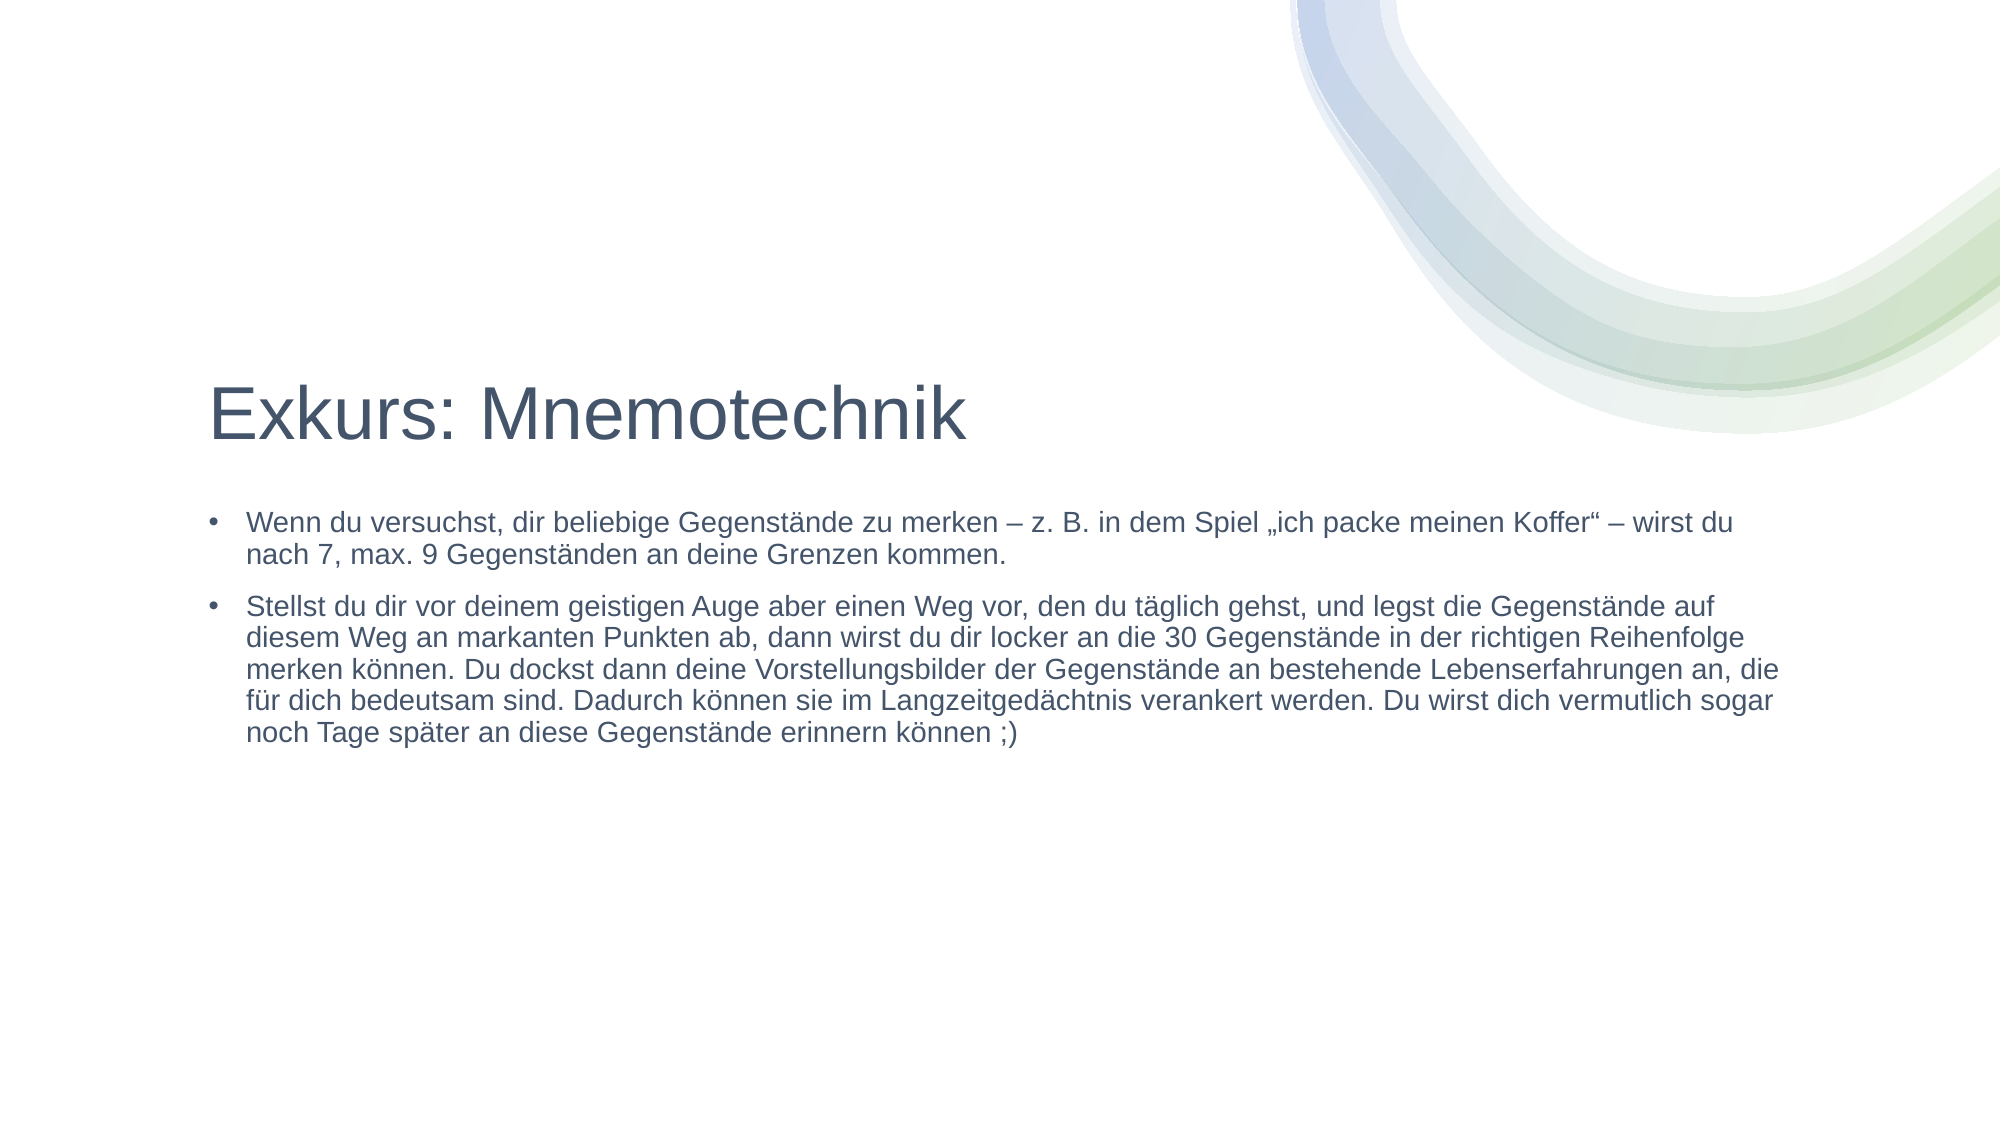

# Exkurs: Mnemotechnik
Wenn du versuchst, dir beliebige Gegenstände zu merken – z. B. in dem Spiel „ich packe meinen Koffer“ – wirst du nach 7, max. 9 Gegenständen an deine Grenzen kommen.
Stellst du dir vor deinem geistigen Auge aber einen Weg vor, den du täglich gehst, und legst die Gegenstände auf diesem Weg an markanten Punkten ab, dann wirst du dir locker an die 30 Gegenstände in der richtigen Reihenfolge merken können. Du dockst dann deine Vorstellungsbilder der Gegenstände an bestehende Lebenserfahrungen an, die für dich bedeutsam sind. Dadurch können sie im Langzeitgedächtnis verankert werden. Du wirst dich vermutlich sogar noch Tage später an diese Gegenstände erinnern können ;)